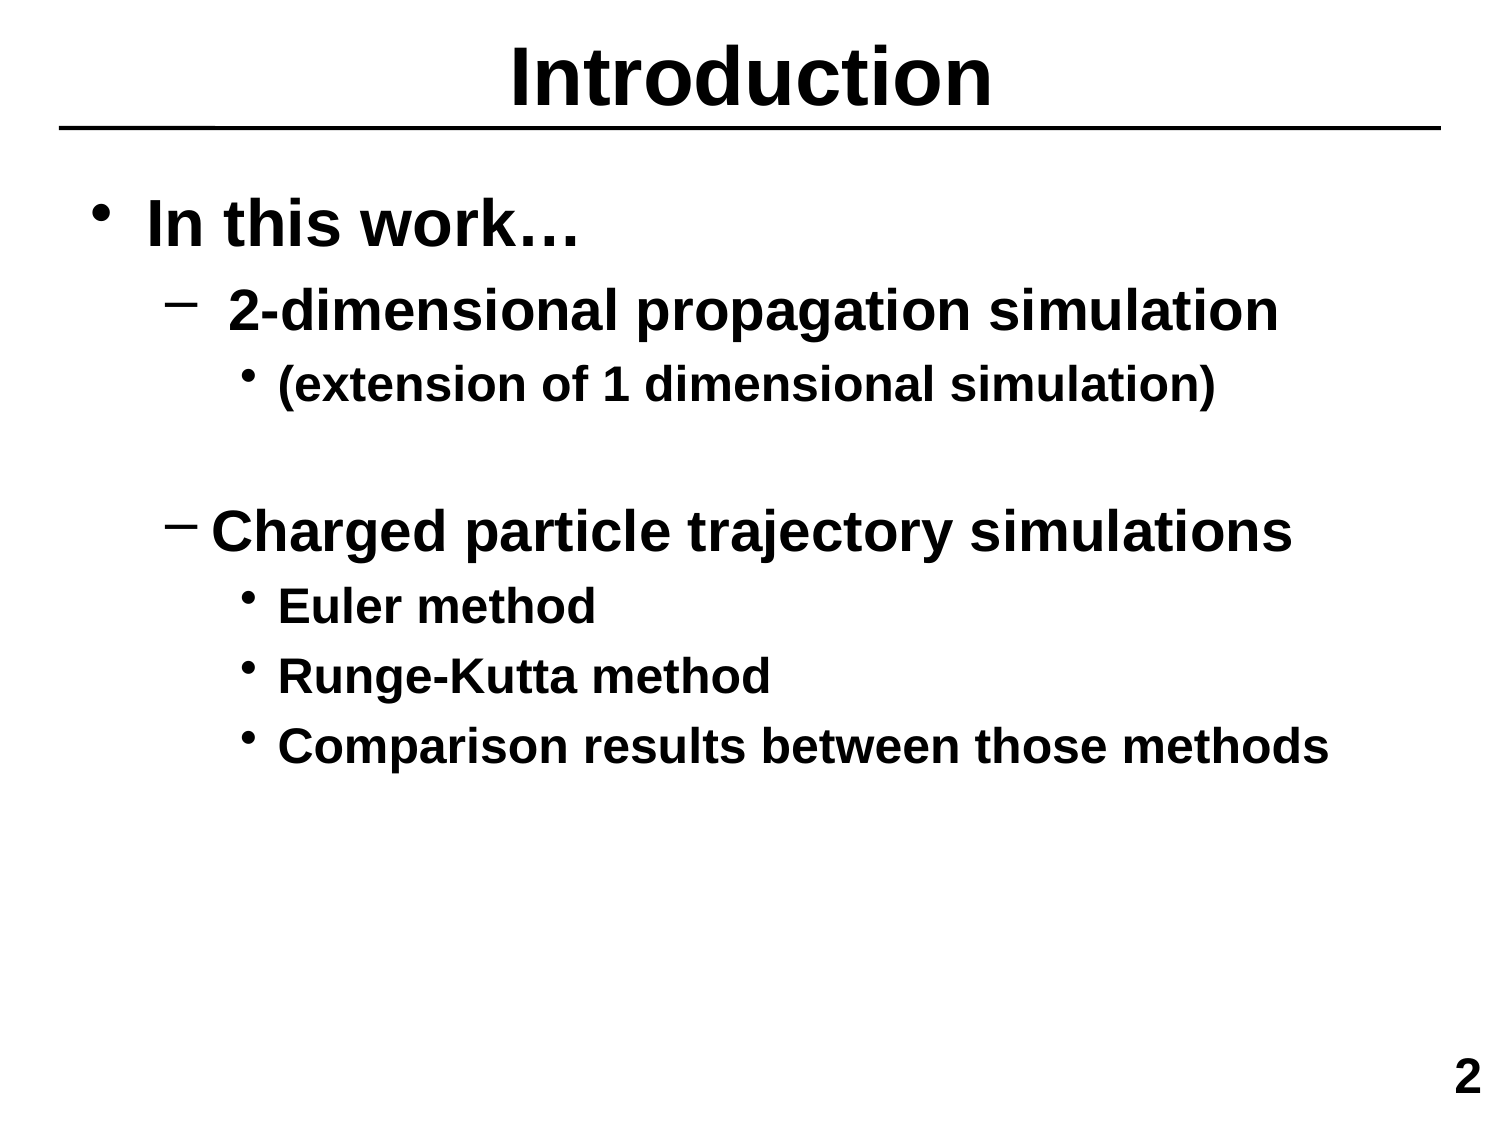

# Introduction
In this work…
 2-dimensional propagation simulation
(extension of 1 dimensional simulation)

Charged particle trajectory simulations
Euler method
Runge-Kutta method
Comparison results between those methods